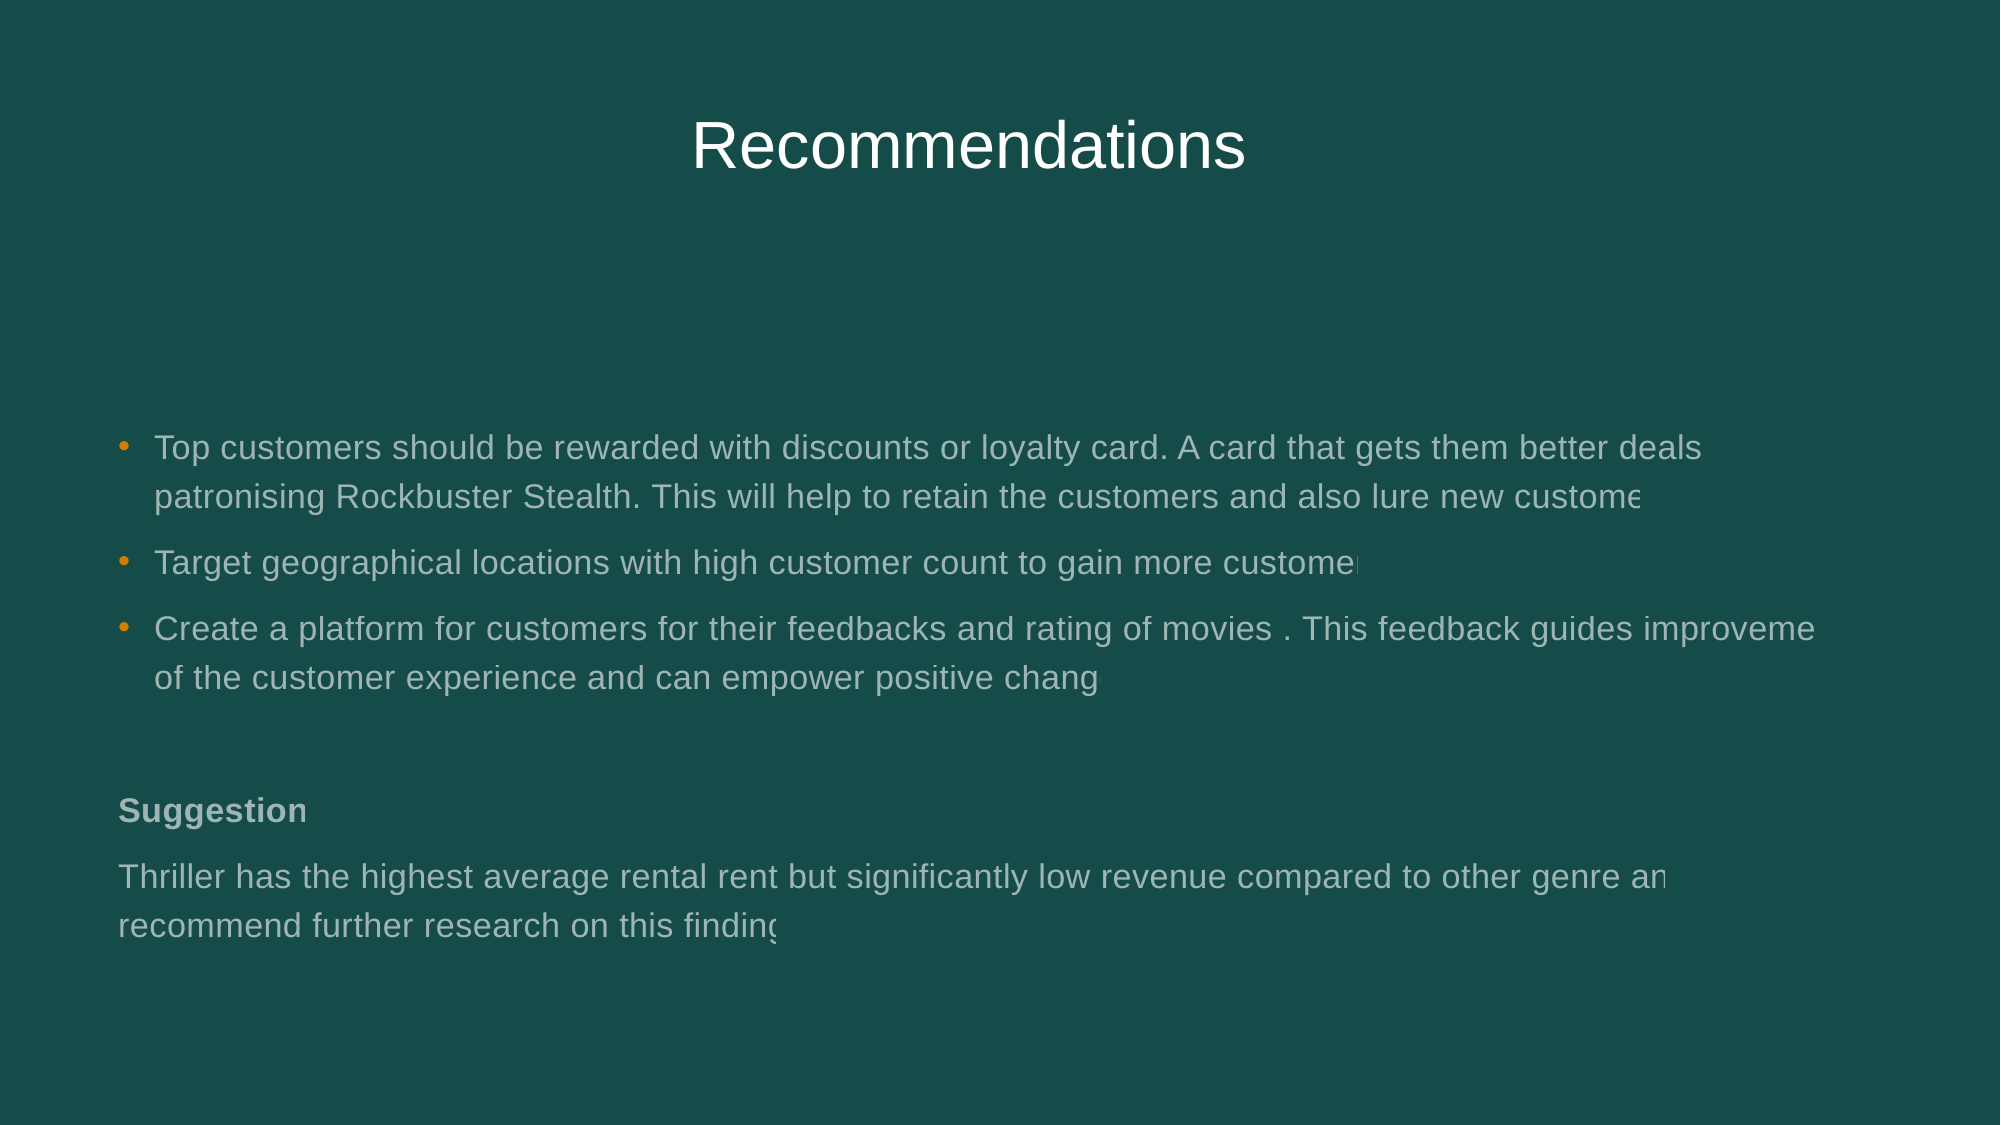

# Recommendations
Top customers should be rewarded with discounts or loyalty card. A card that gets them better deals for patronising Rockbuster Stealth. This will help to retain the customers and also lure new customers.
Target geographical locations with high customer count to gain more customers.
Create a platform for customers for their feedbacks and rating of movies . This feedback guides improvements of the customer experience and can empower positive change.

Suggestion
Thriller has the highest average rental rent but significantly low revenue compared to other genre and I recommend further research on this finding.